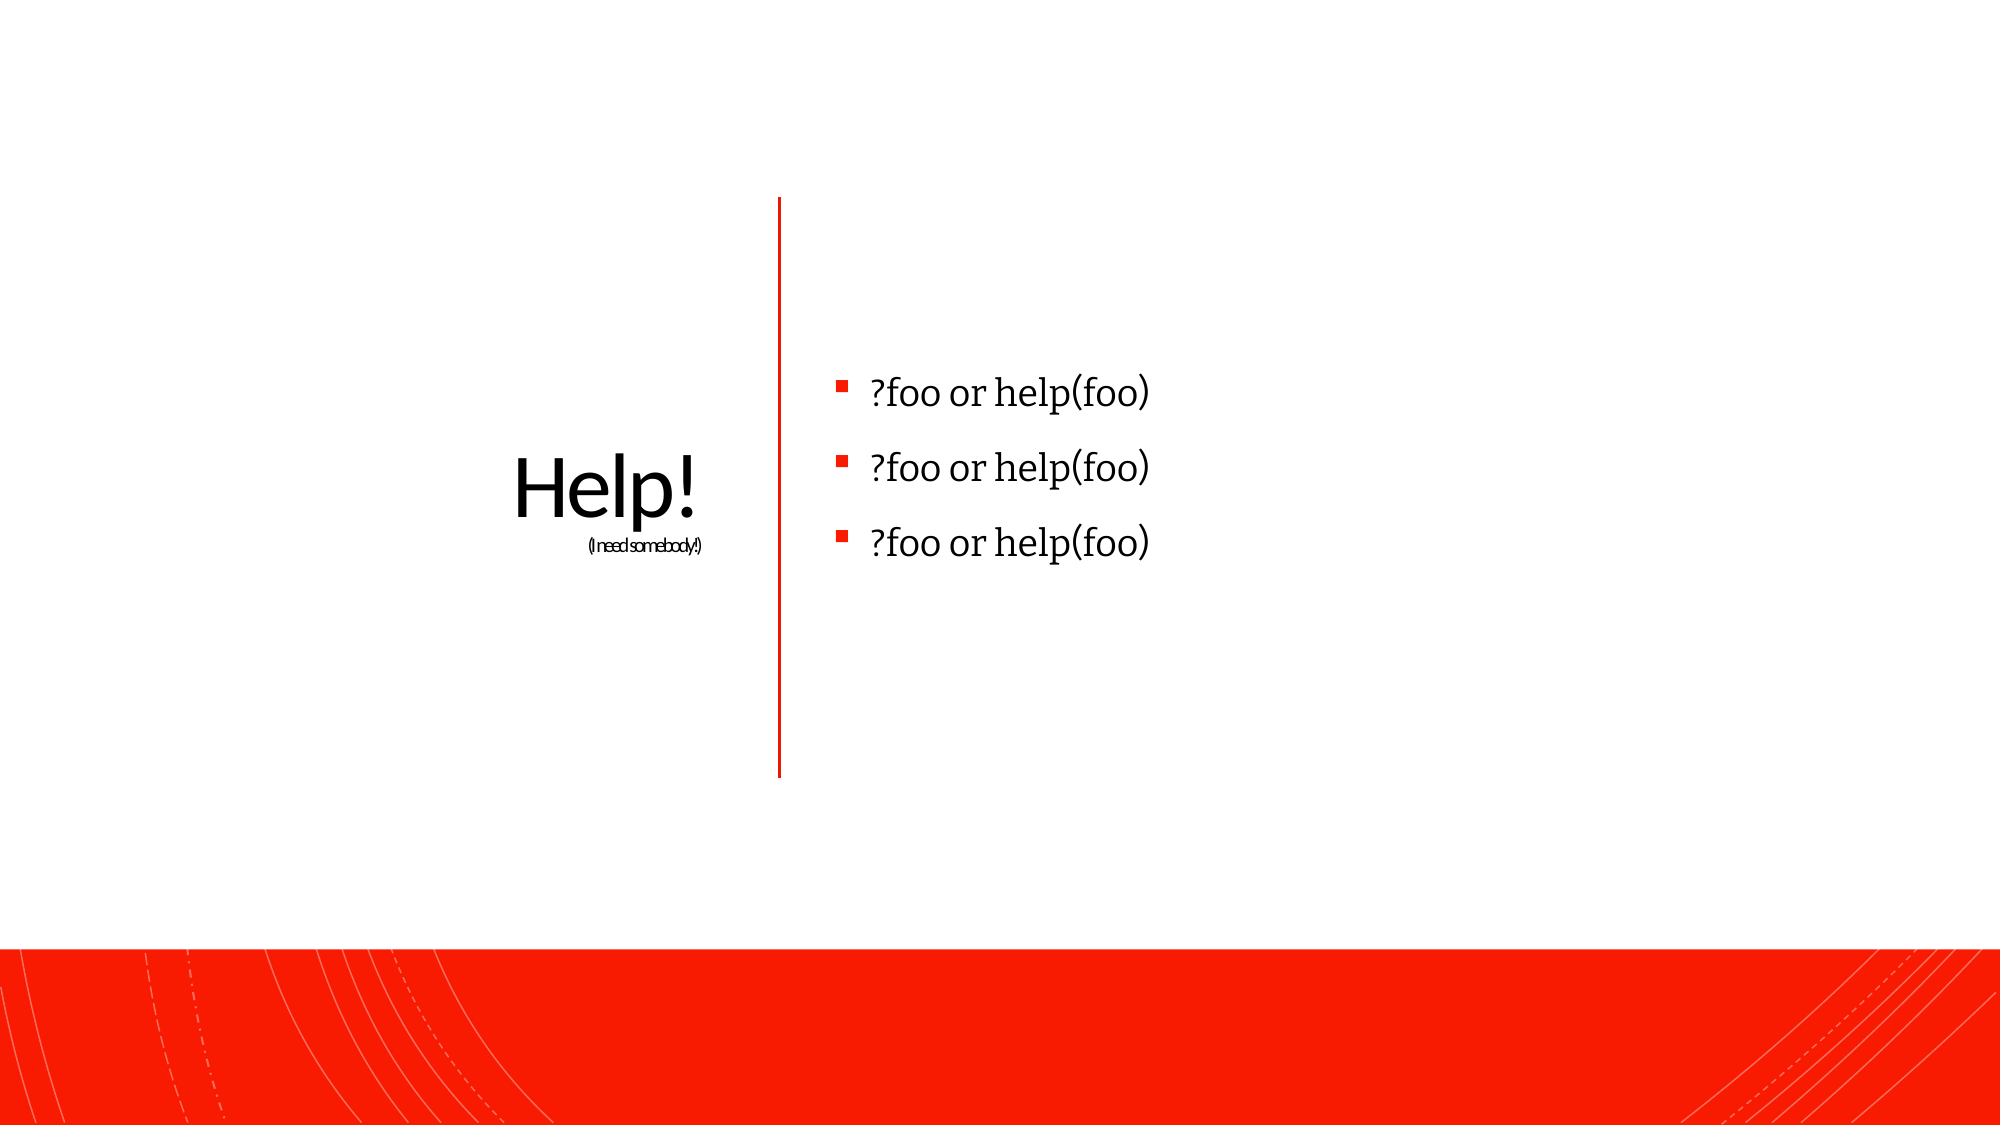

69
# Help! (I  need  somebody!)
?foo or help(foo)
?foo or help(foo)
?foo or help(foo)